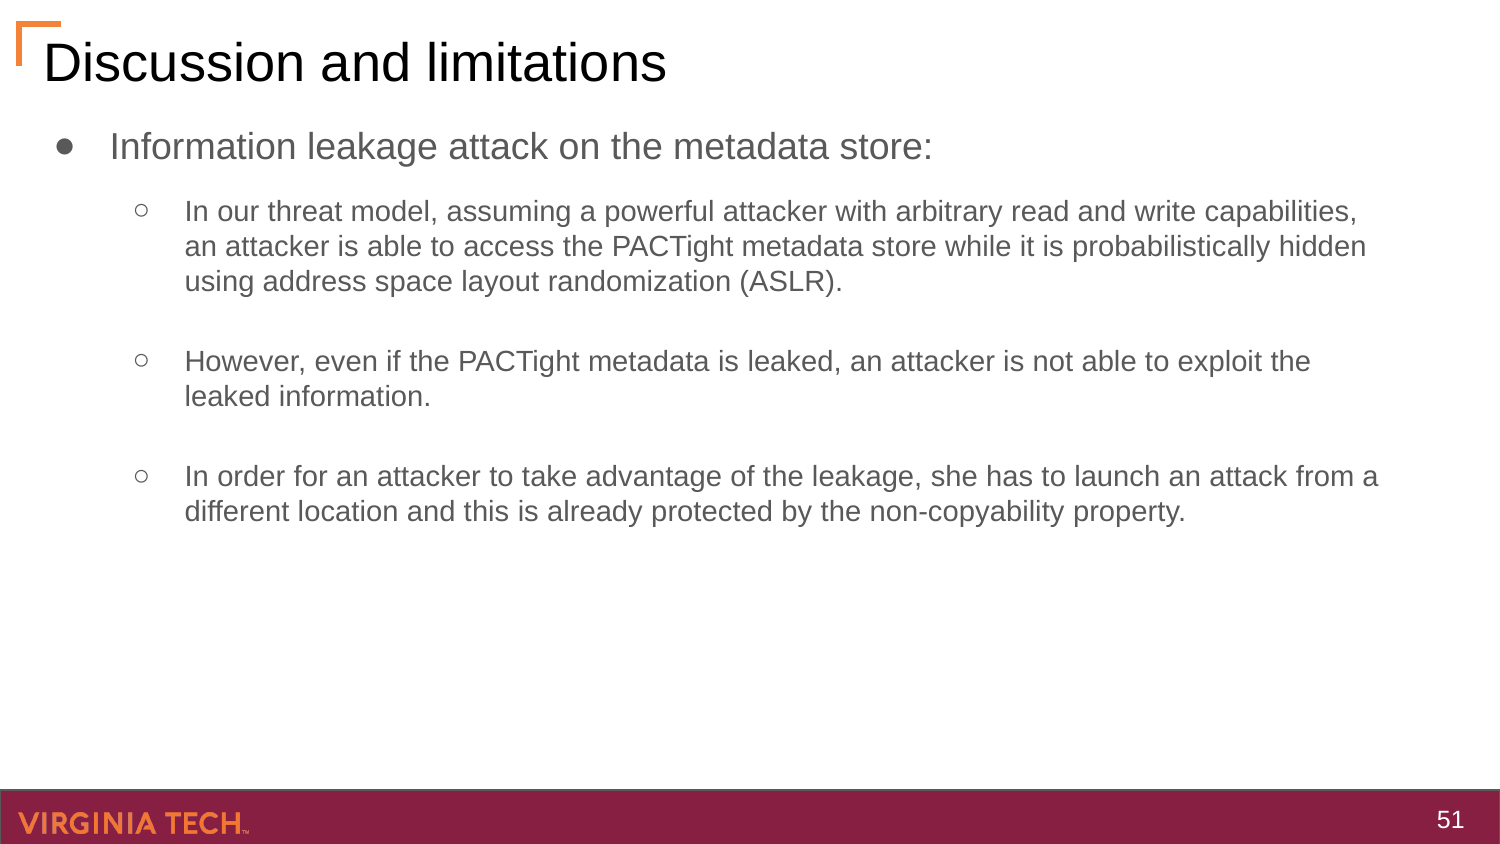

# Discussion and limitations
Information leakage attack on the metadata store:

In our threat model, assuming a powerful attacker with arbitrary read and write capabilities, an attacker is able to access the PACTight metadata store while it is probabilistically hidden using address space layout randomization (ASLR).

However, even if the PACTight metadata is leaked, an attacker is not able to exploit the leaked information.

In order for an attacker to take advantage of the leakage, she has to launch an attack from a different location and this is already protected by the non-copyability property.
51